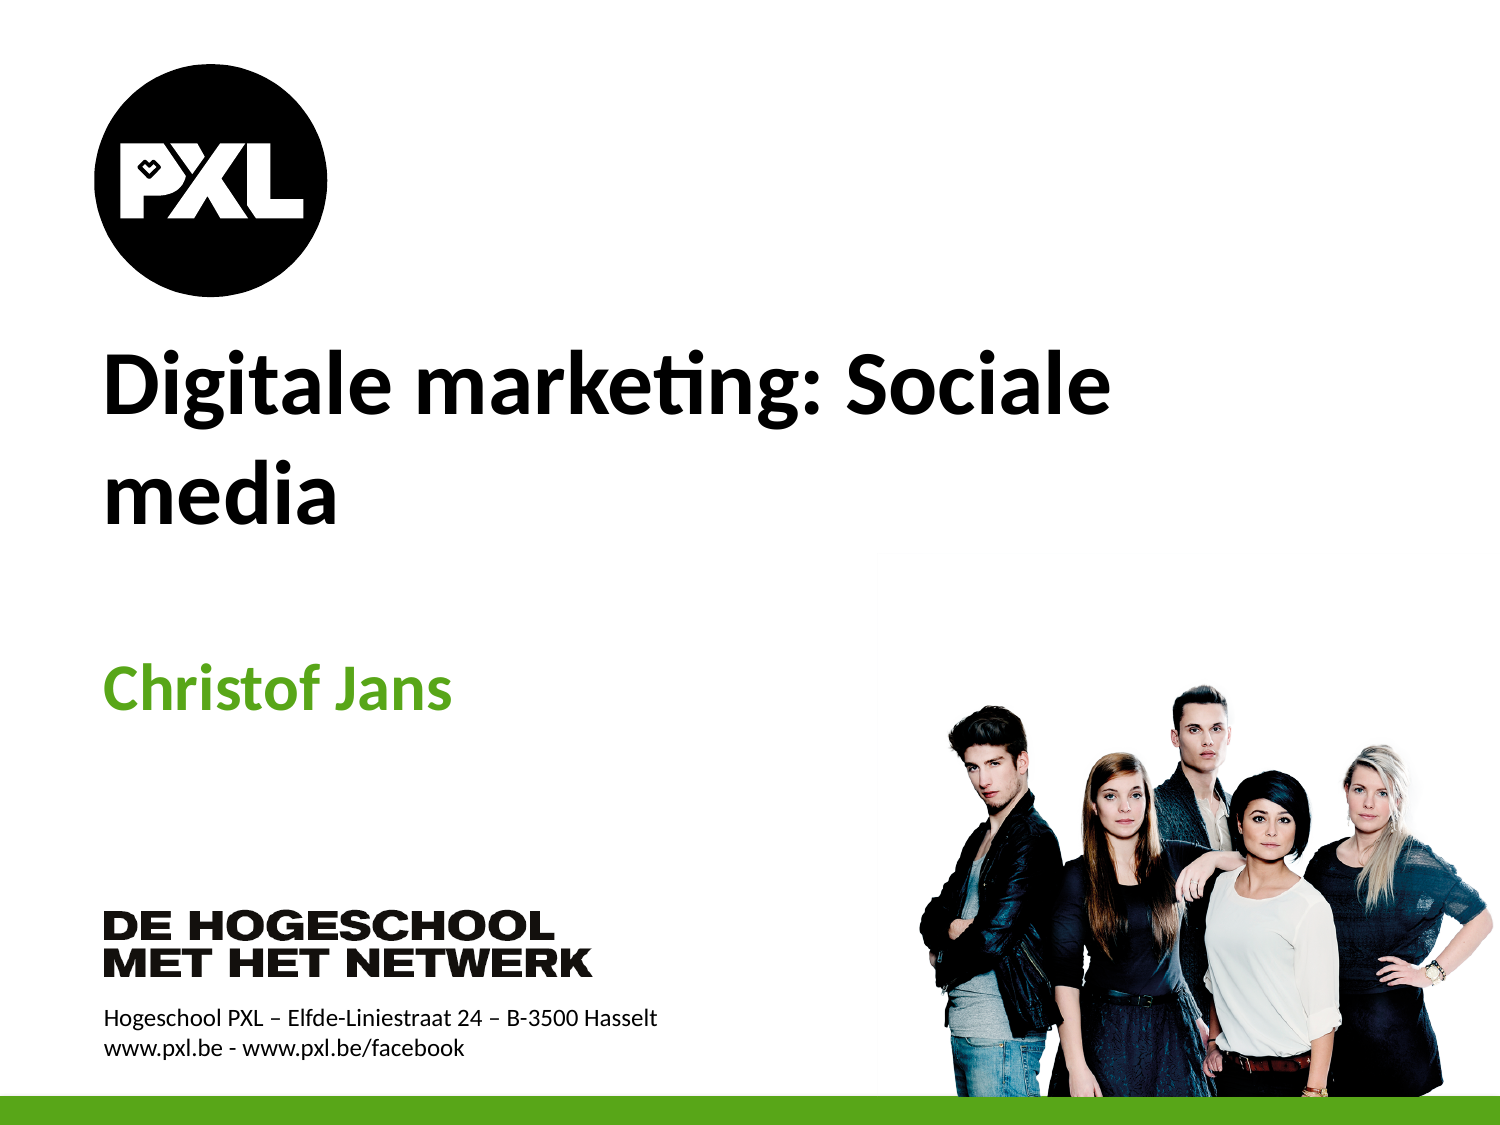

# Digitale marketing: Sociale media
Christof Jans